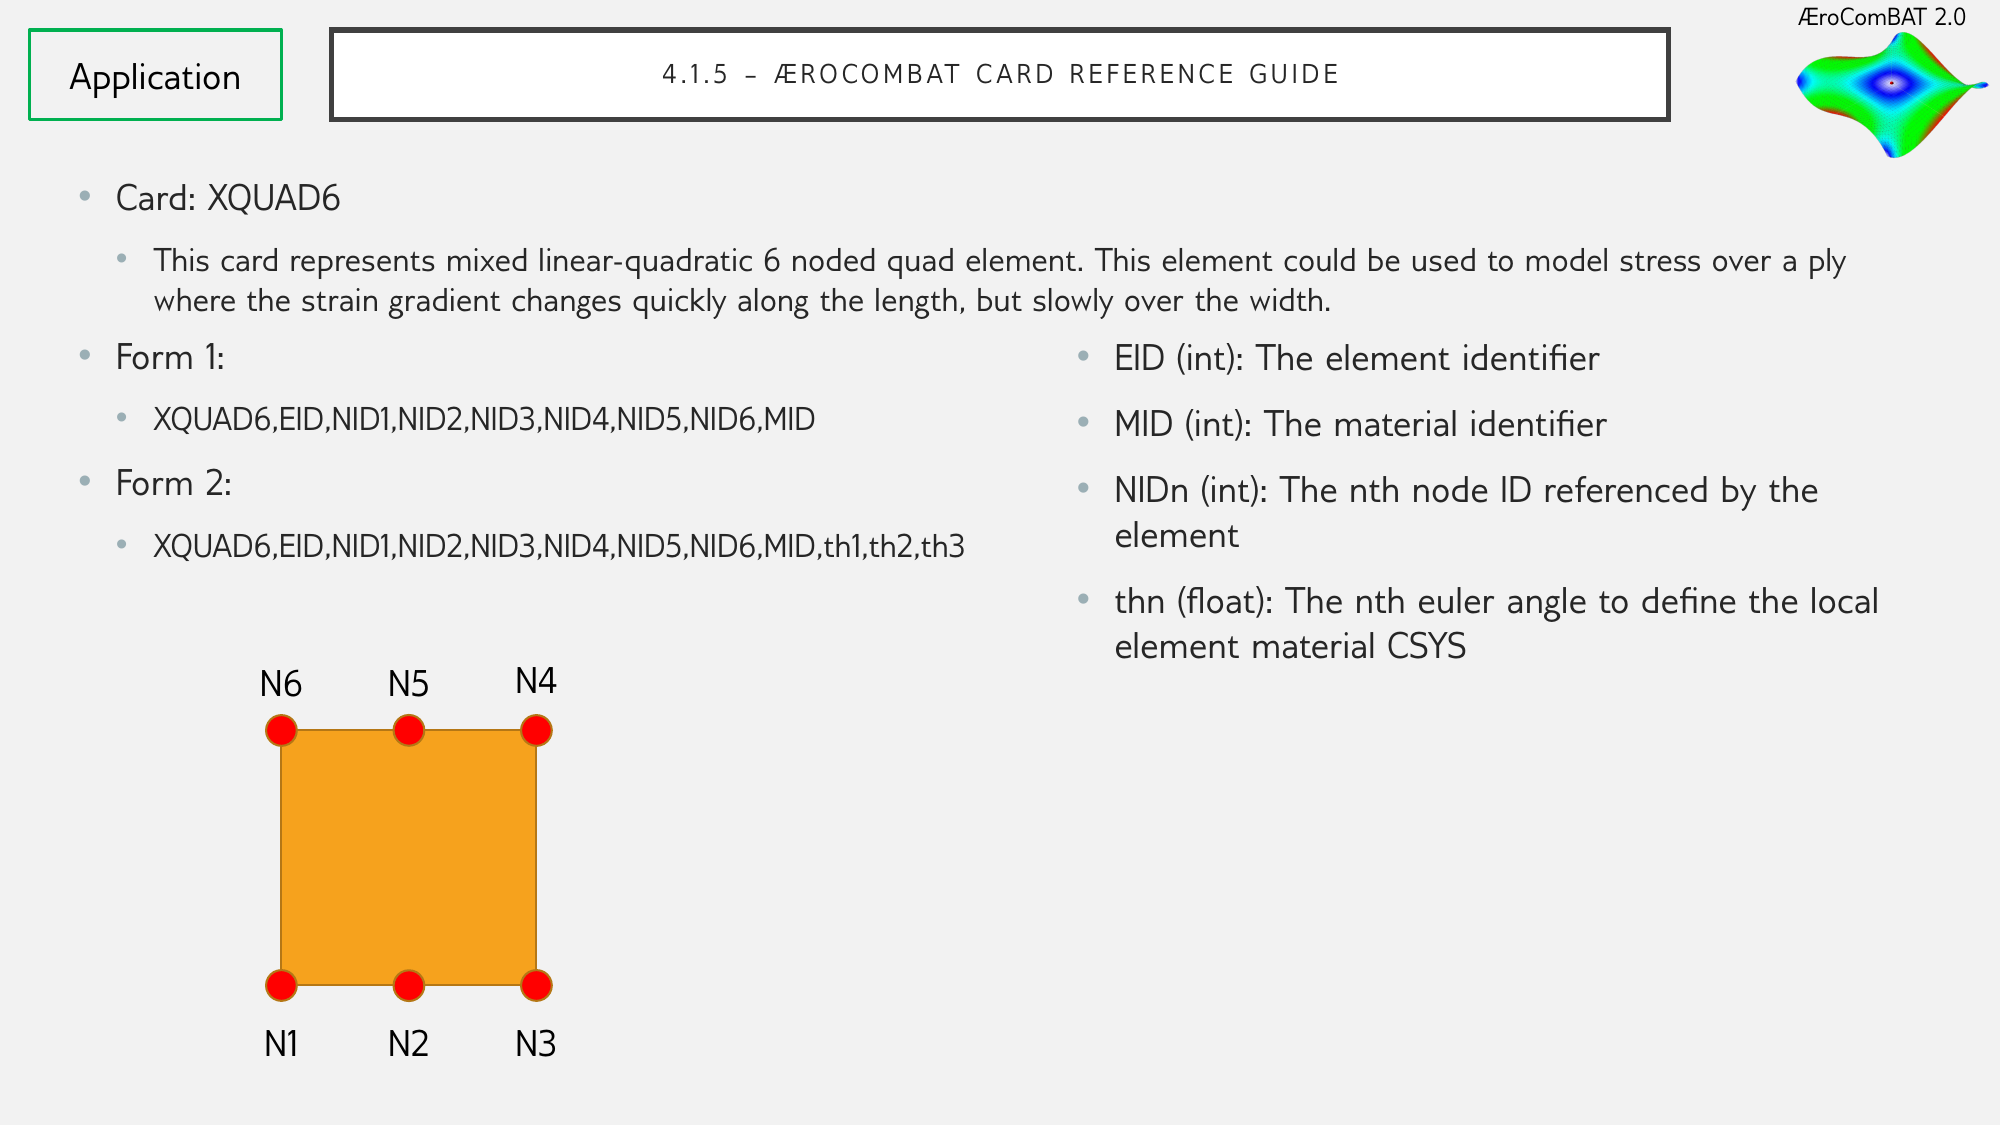

Application
# 4.1.5 – AeroComBAT Card Reference Guide
Card: XQUAD6
This card represents mixed linear-quadratic 6 noded quad element. This element could be used to model stress over a ply where the strain gradient changes quickly along the length, but slowly over the width.
Form 1:
XQUAD6,EID,NID1,NID2,NID3,NID4,NID5,NID6,MID
Form 2:
XQUAD6,EID,NID1,NID2,NID3,NID4,NID5,NID6,MID,th1,th2,th3
EID (int): The element identifier
MID (int): The material identifier
NIDn (int): The nth node ID referenced by the element
thn (float): The nth euler angle to define the local element material CSYS
N4
N6
N5

N1
N2
N3